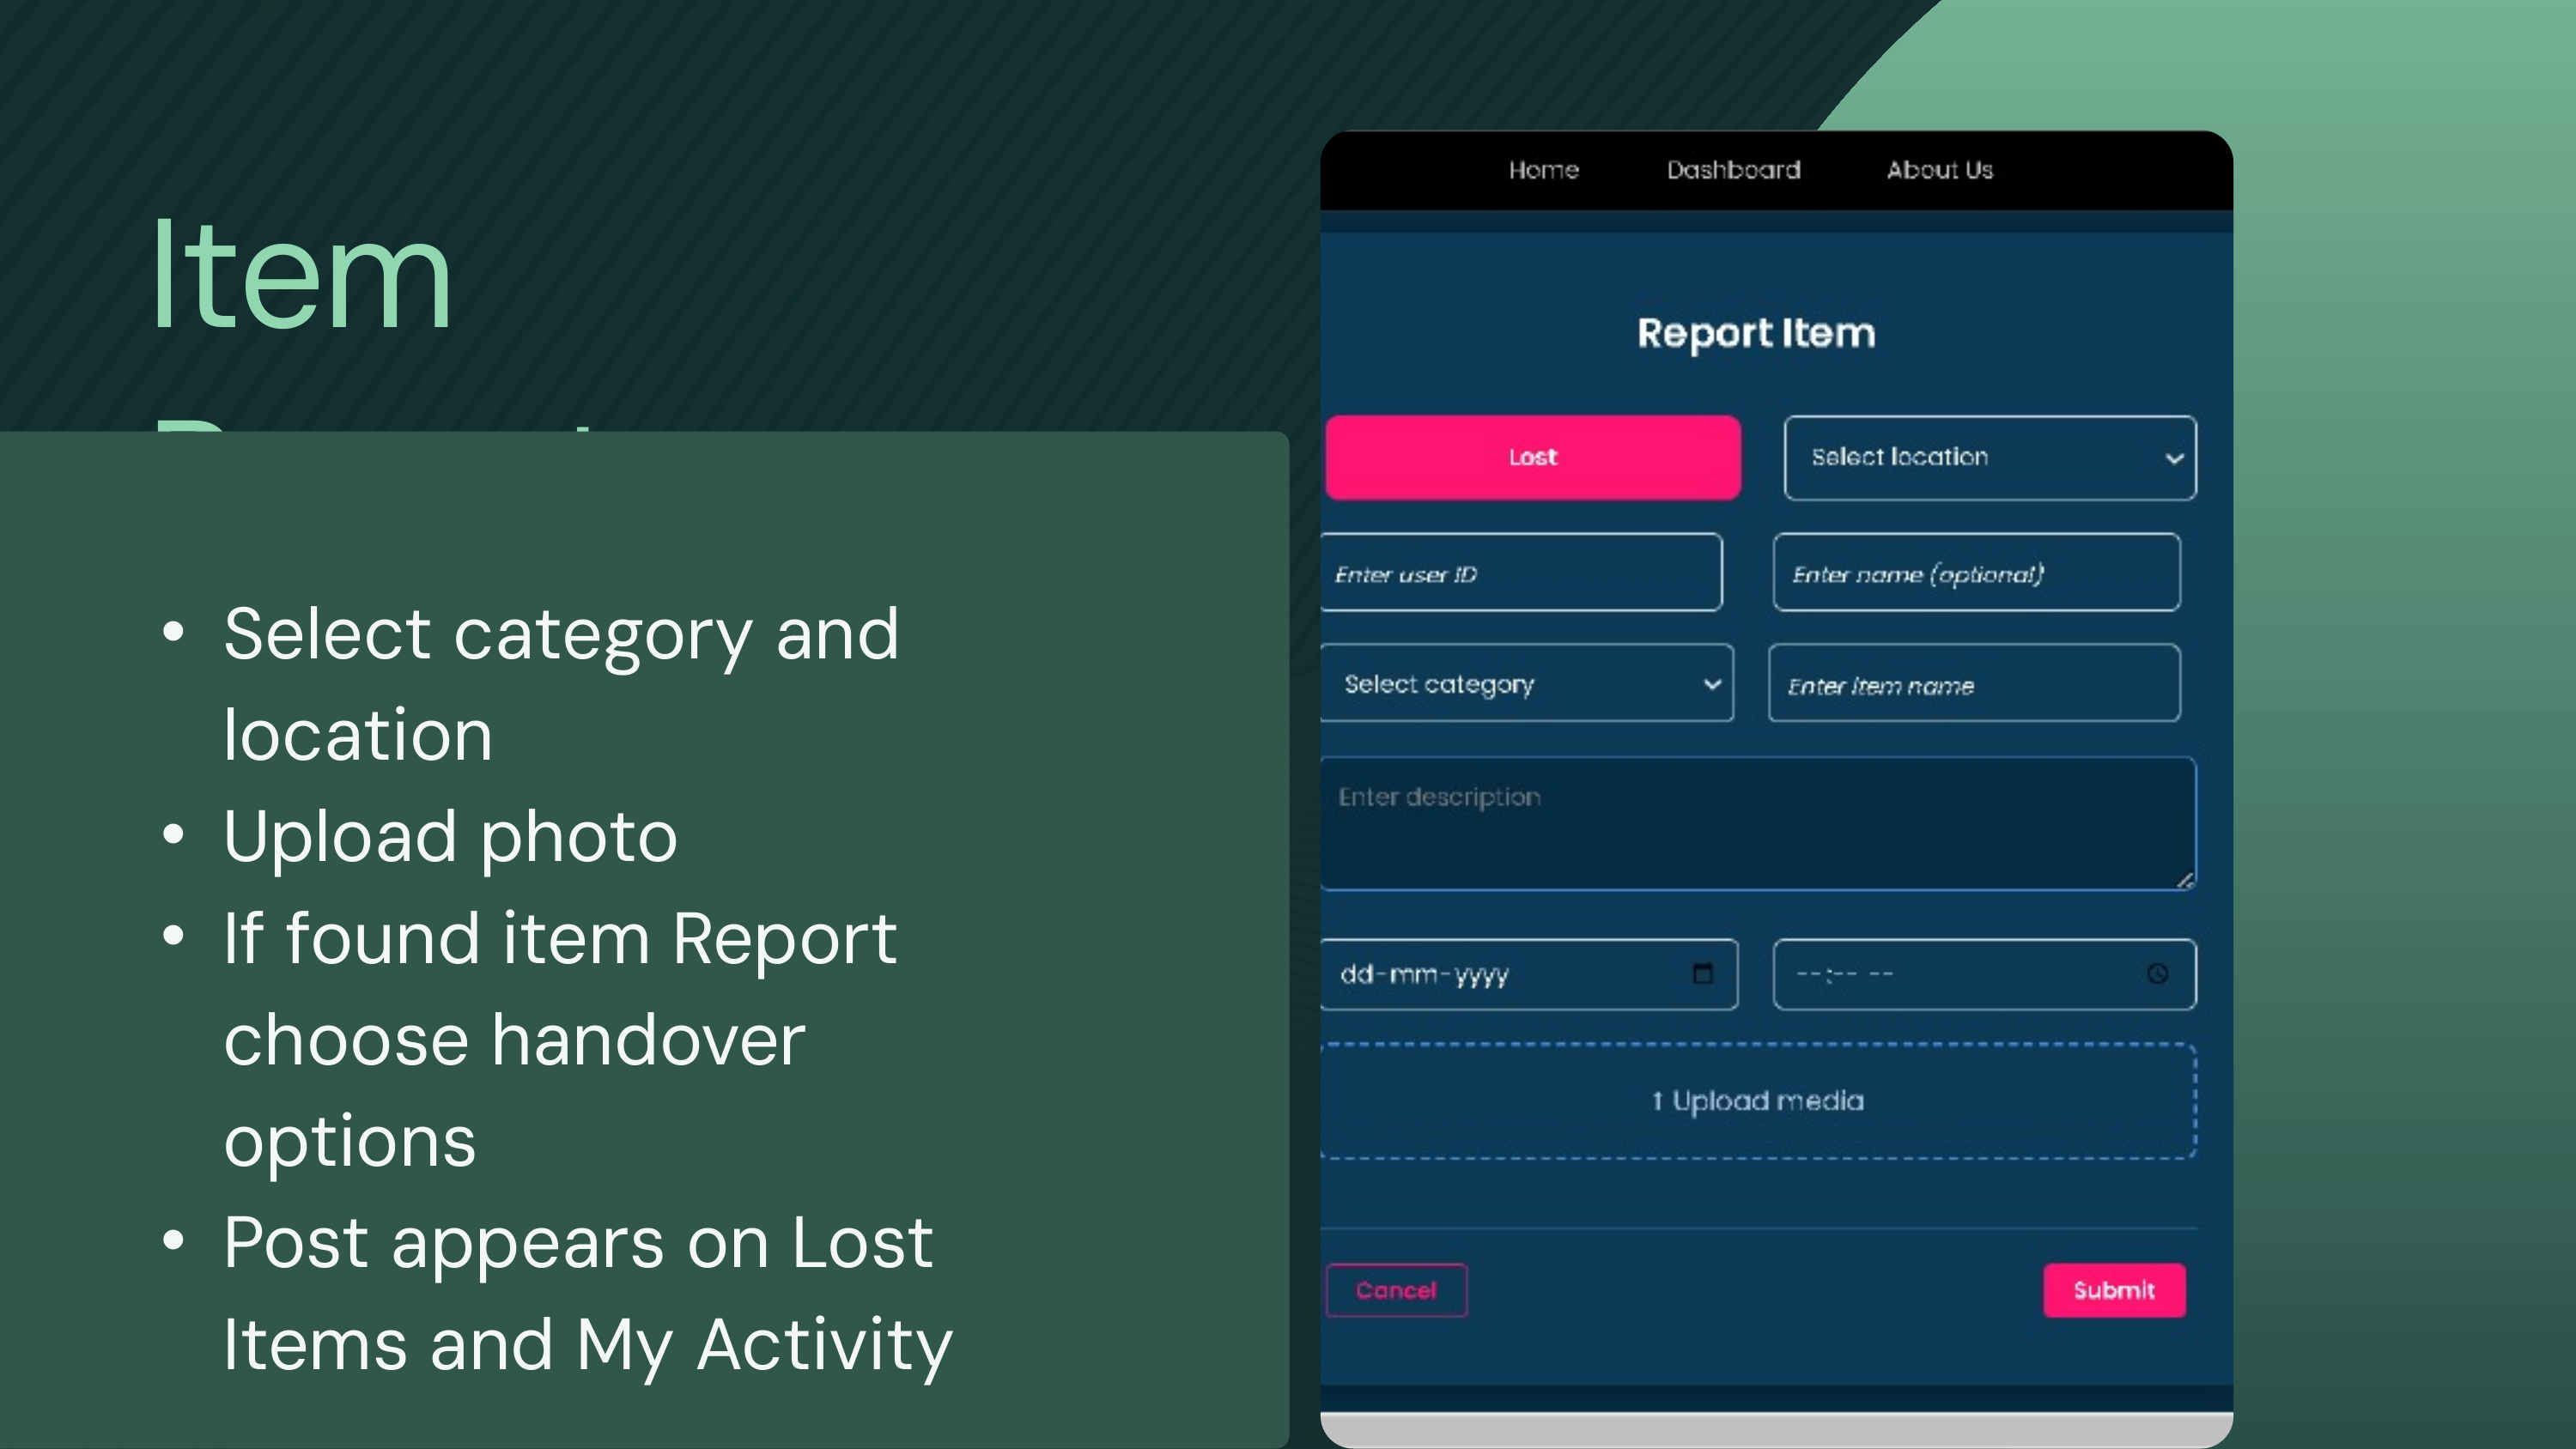

Item Report

Select category and location
Upload photo
If found item Report choose handover options
Post appears on Lost Items and My Activity